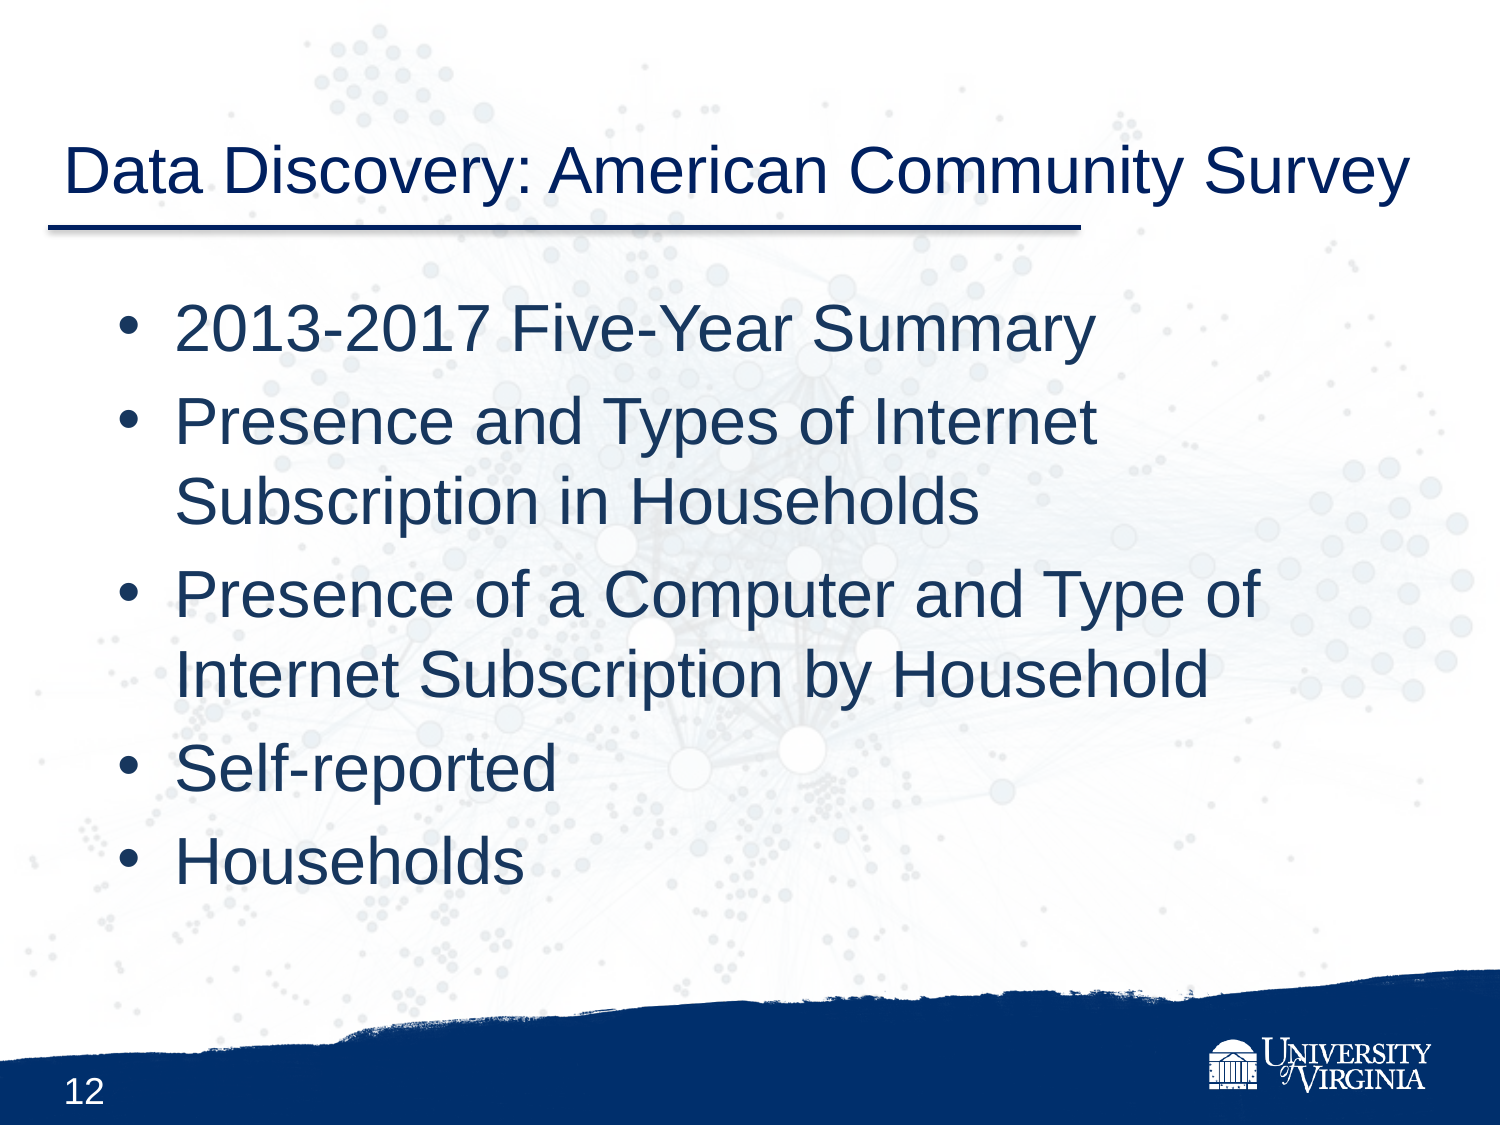

Data Discovery: American Community Survey
2013-2017 Five-Year Summary
Presence and Types of Internet Subscription in Households
Presence of a Computer and Type of Internet Subscription by Household
Self-reported
Households
12